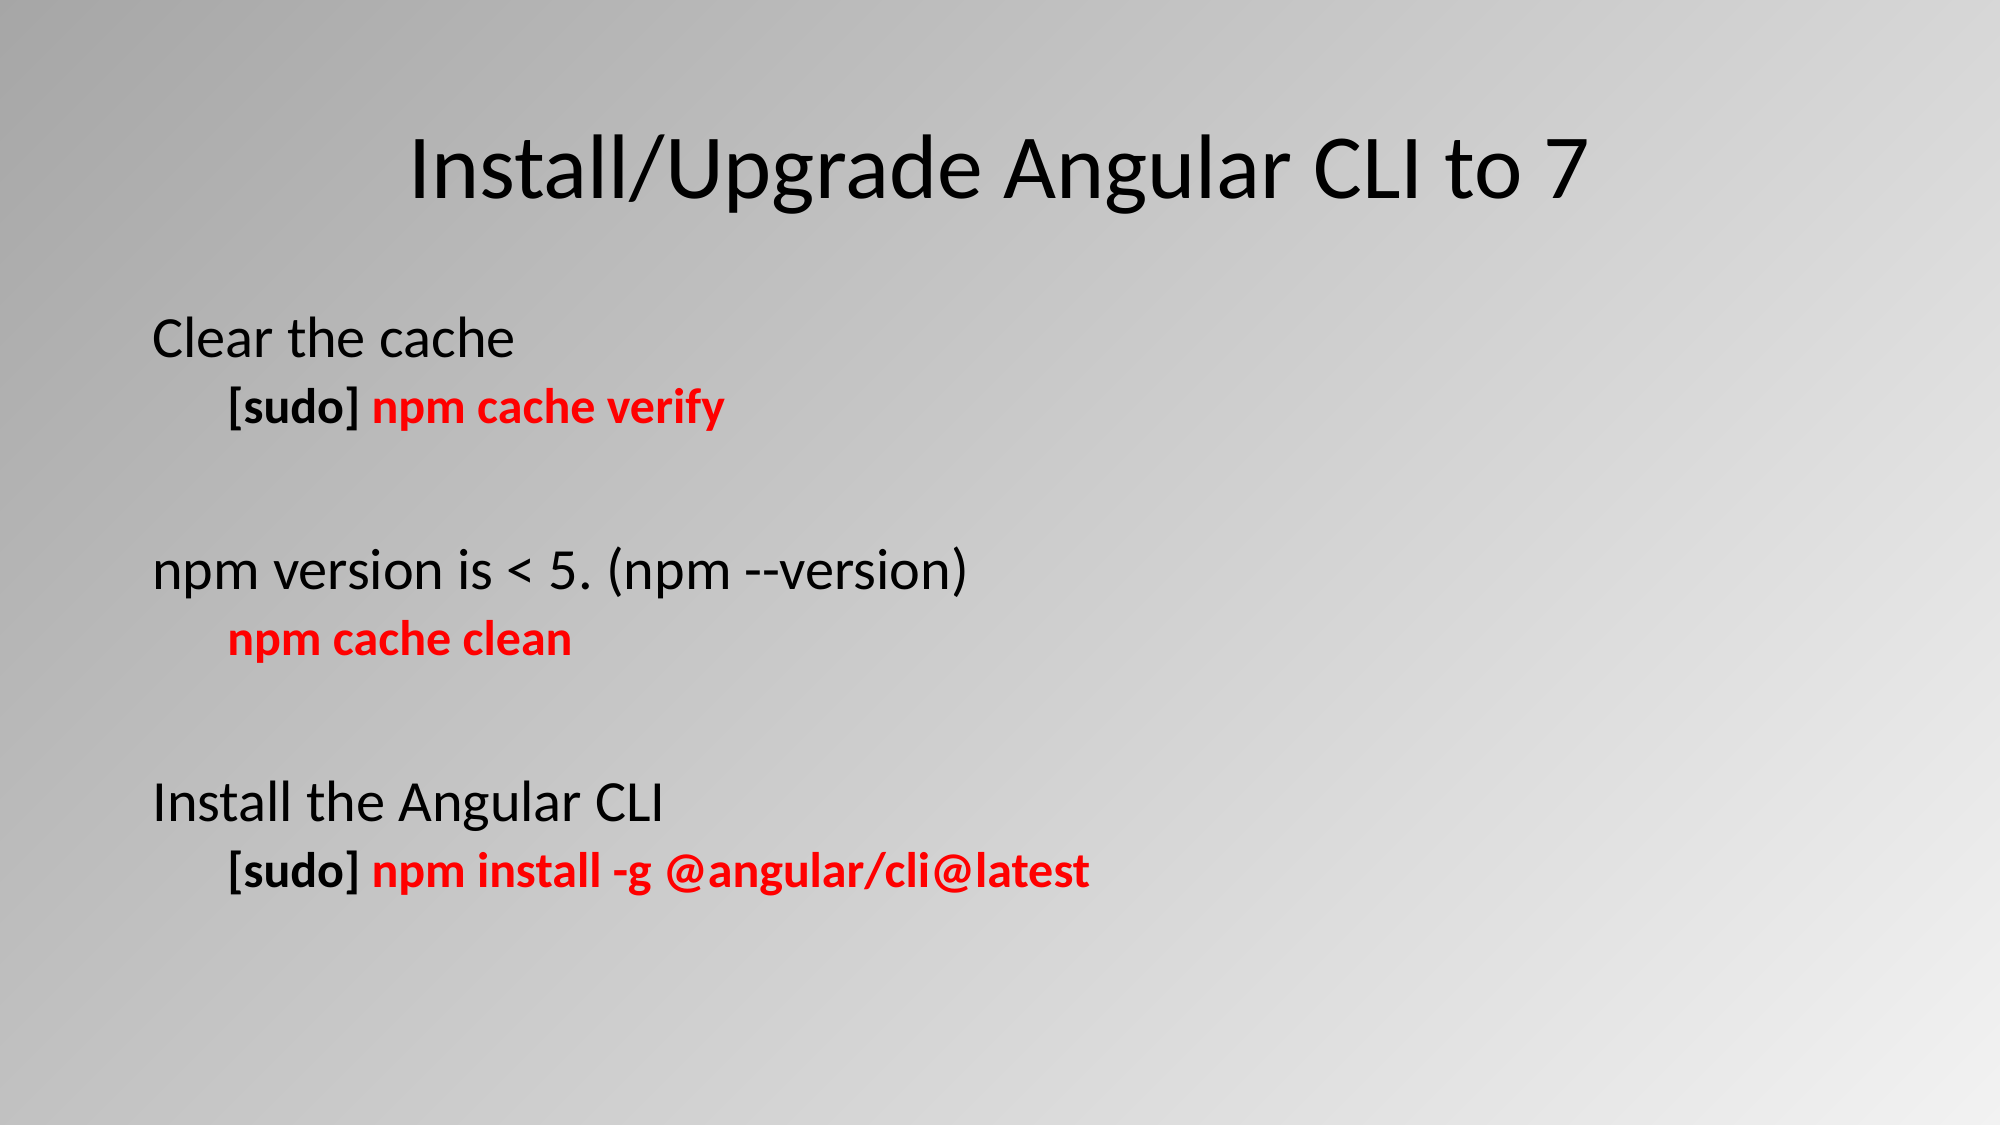

# Install/Upgrade Angular CLI to 7
Clear the cache
[sudo] npm cache verify

npm version is < 5. (npm --version)
npm cache clean

Install the Angular CLI
[sudo] npm install -g @angular/cli@latest